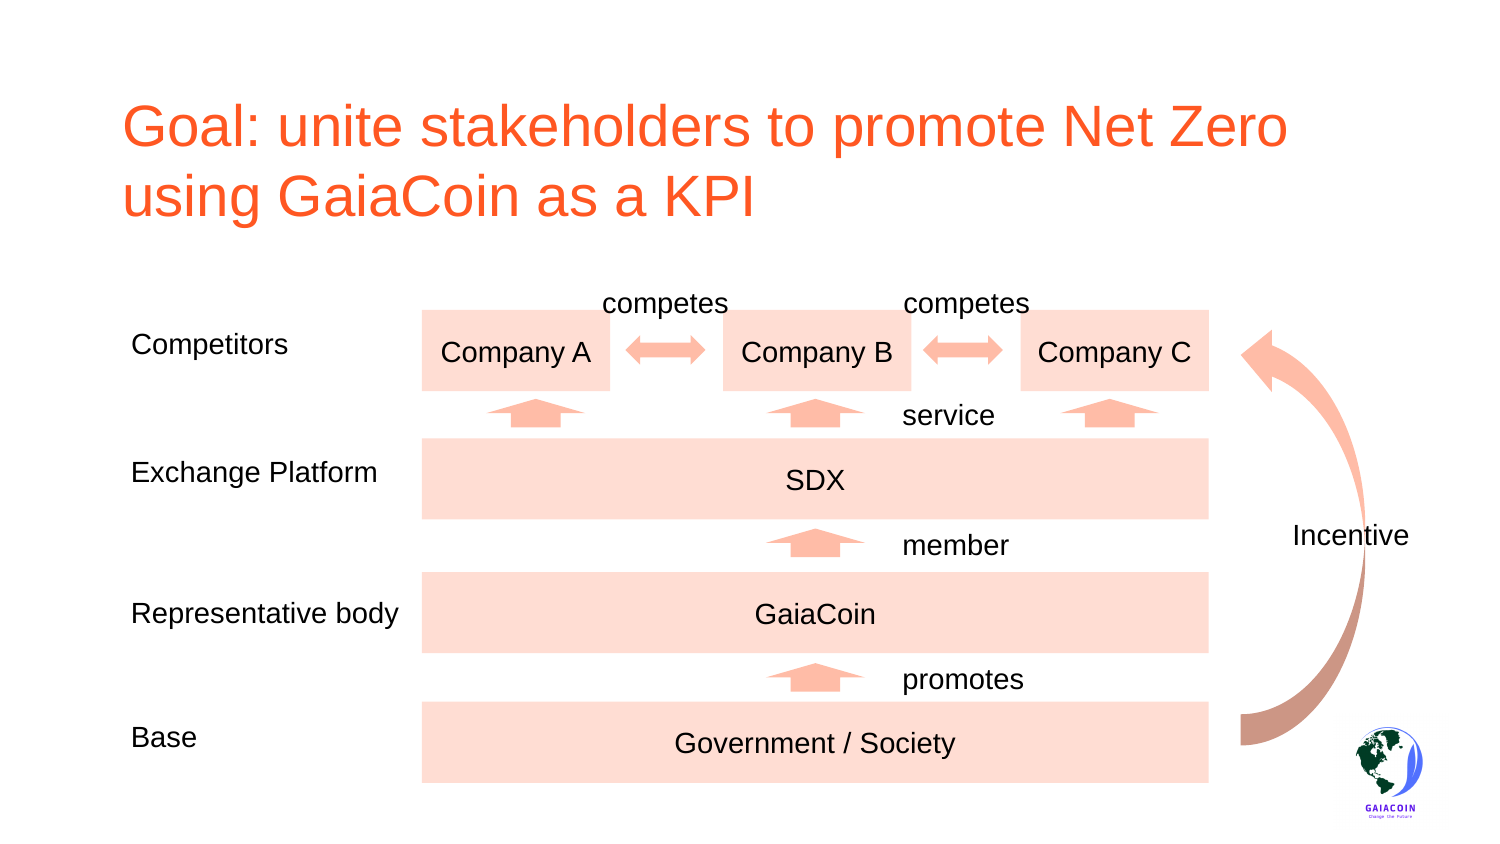

Goal: unite stakeholders to promote Net Zero using GaiaCoin as a KPI
competes
competes
Company A
Company B
Company C
Competitors
SDX
Exchange Platform
GaiaCoin
Representative body
Government / Society
Base

service

Incentive
member

promotes